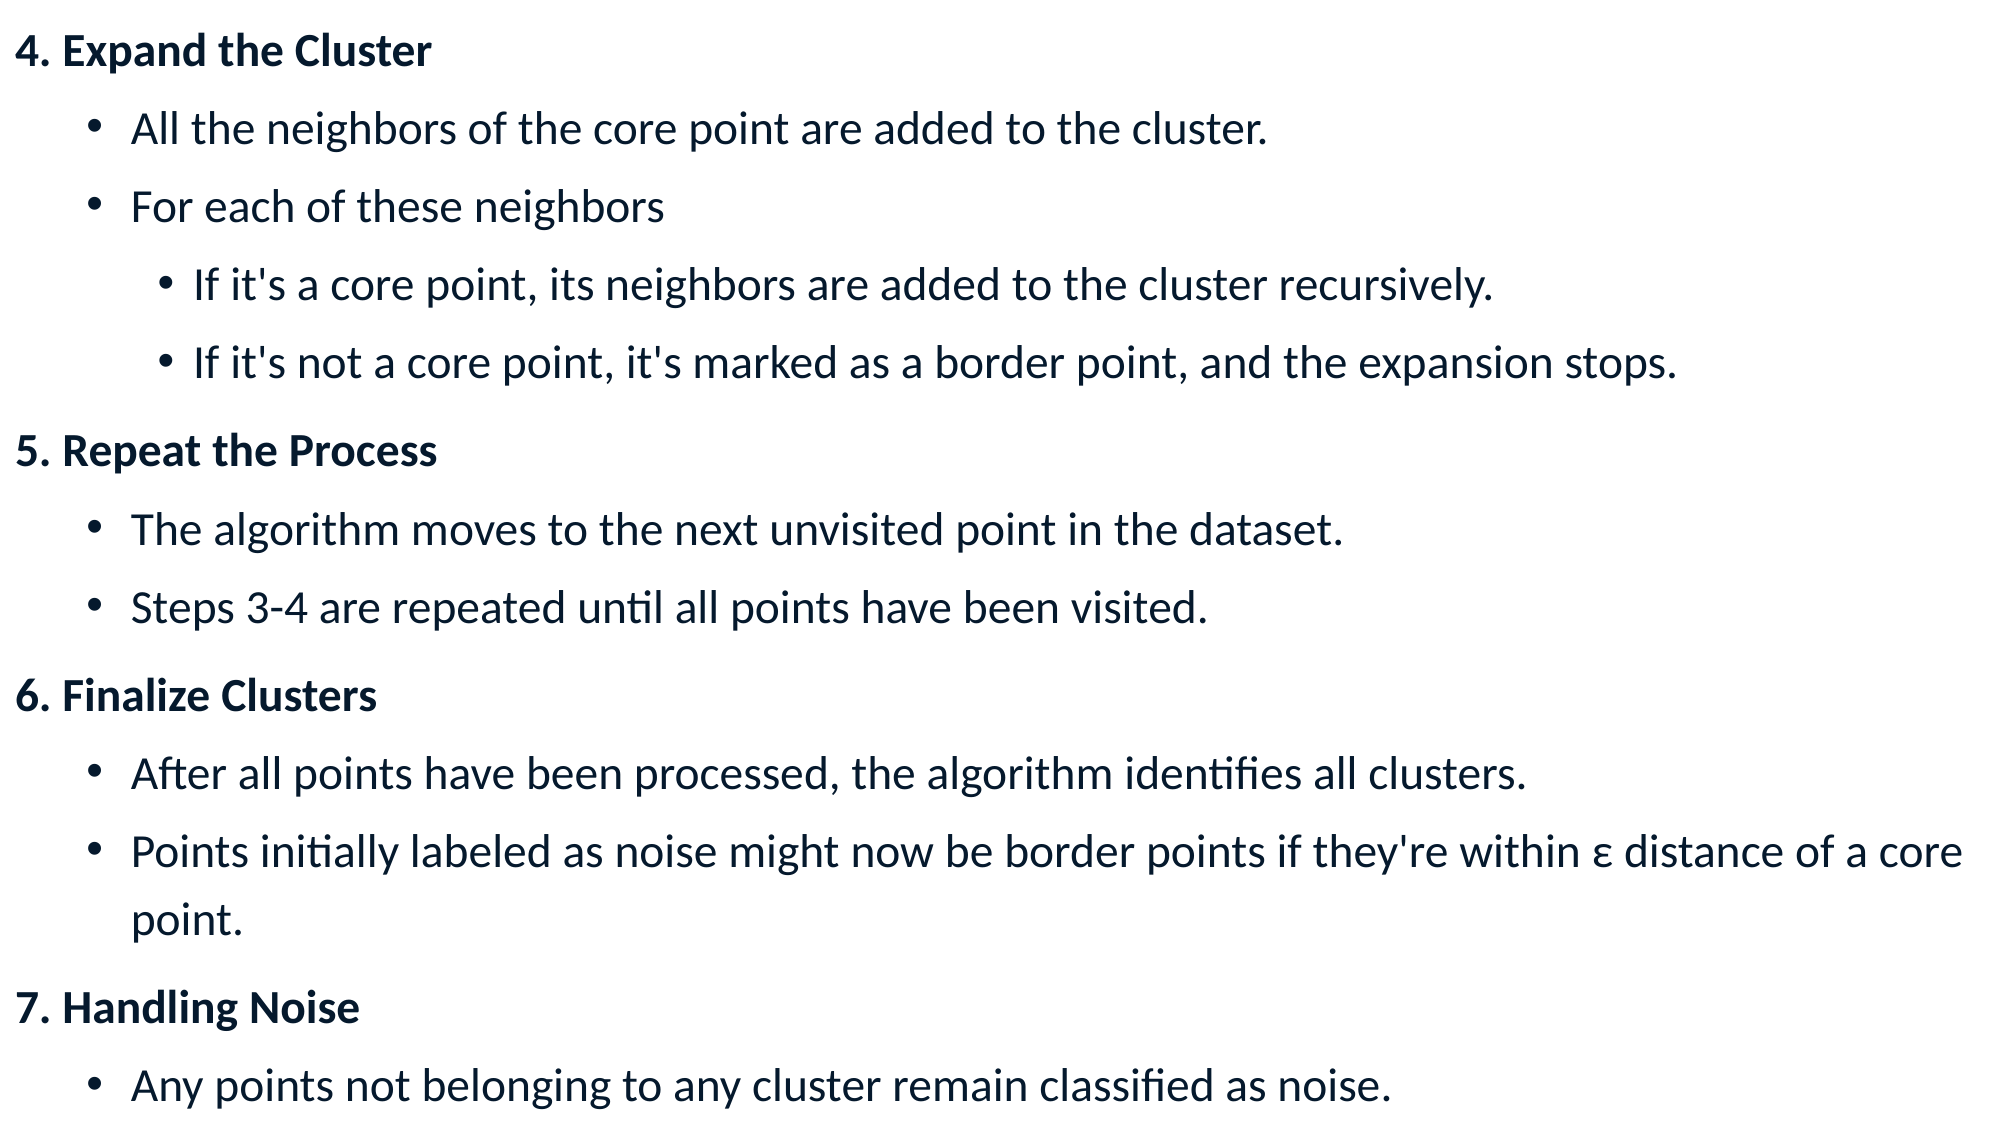

4. Expand the Cluster
All the neighbors of the core point are added to the cluster.
For each of these neighbors
If it's a core point, its neighbors are added to the cluster recursively.
If it's not a core point, it's marked as a border point, and the expansion stops.
5. Repeat the Process
The algorithm moves to the next unvisited point in the dataset.
Steps 3-4 are repeated until all points have been visited.
6. Finalize Clusters
After all points have been processed, the algorithm identifies all clusters.
Points initially labeled as noise might now be border points if they're within ε distance of a core point.
7. Handling Noise
Any points not belonging to any cluster remain classified as noise.